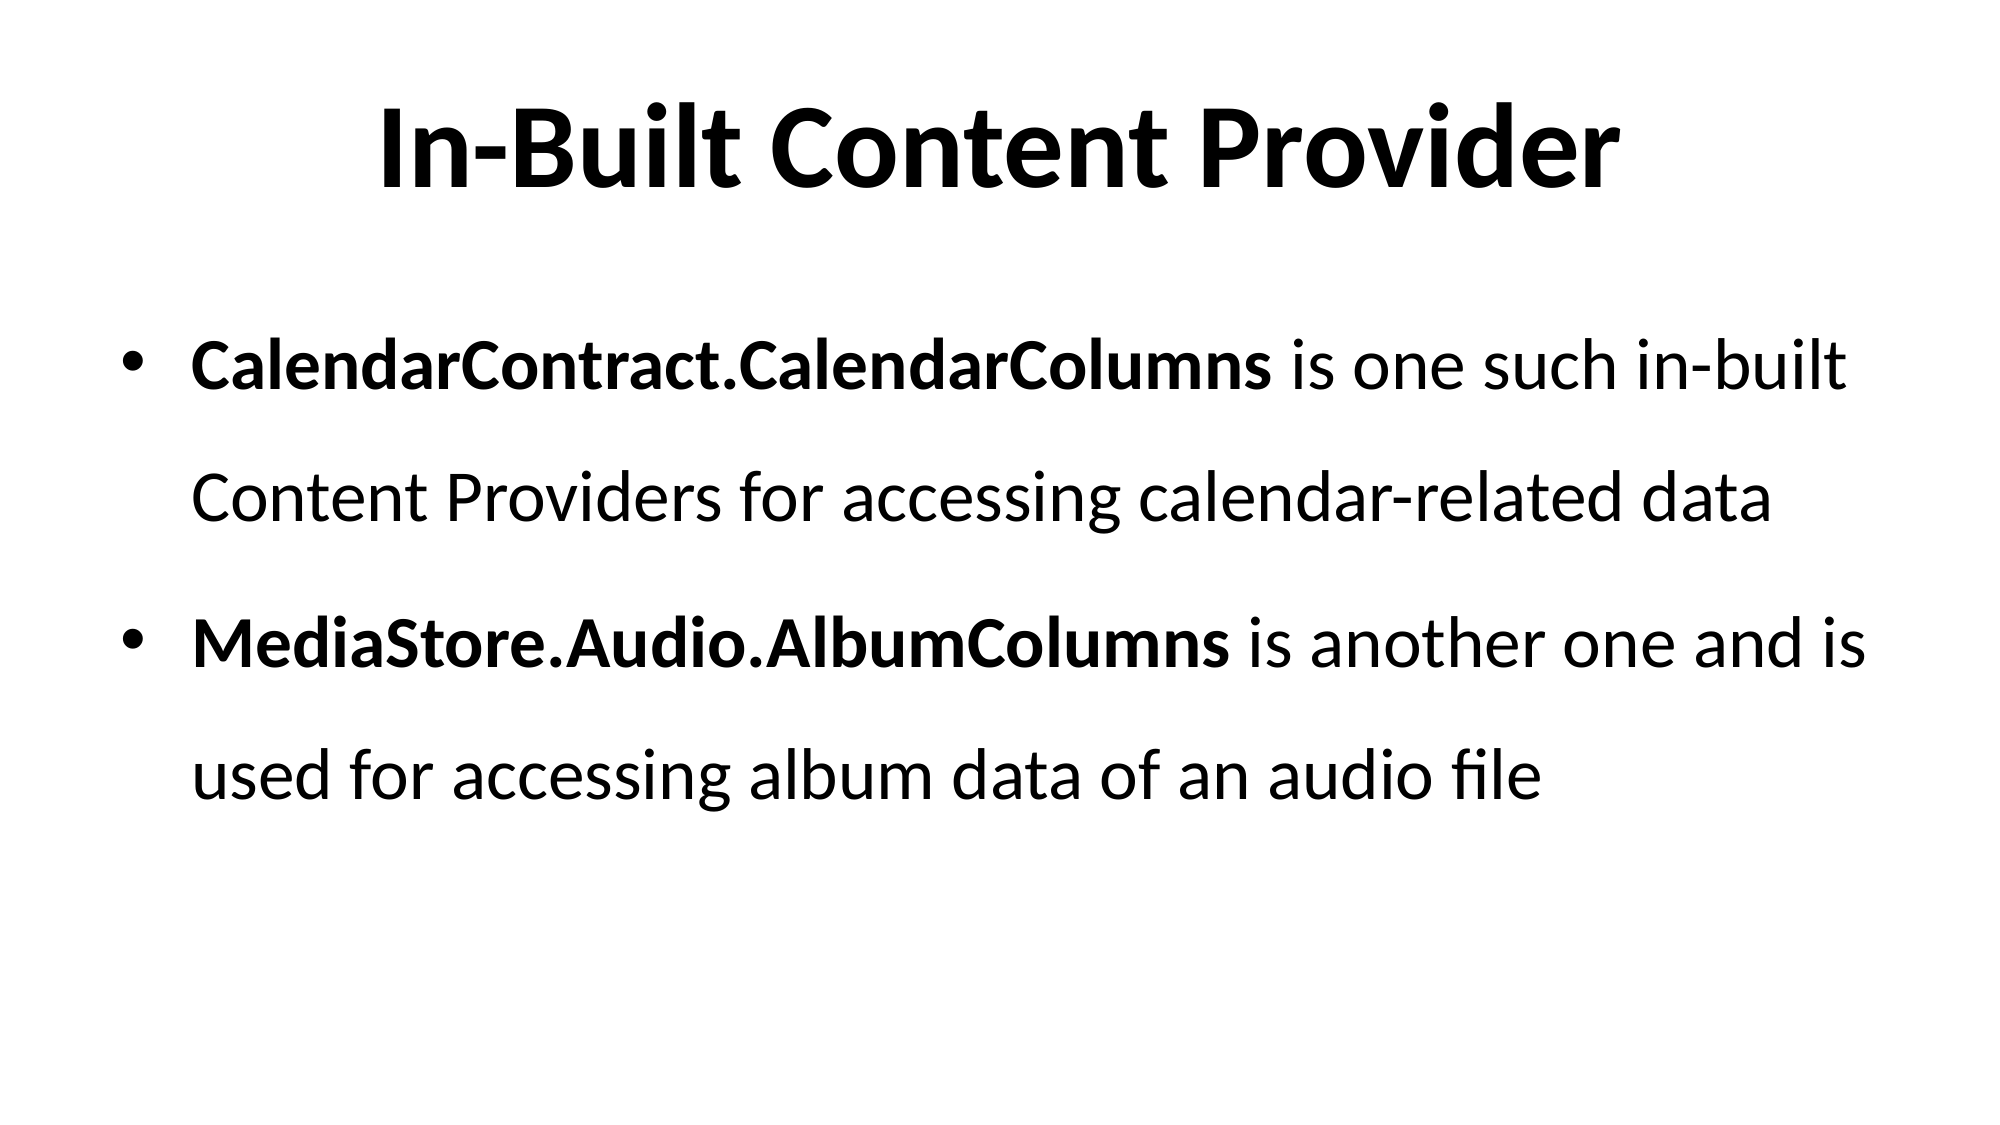

# In-Built Content Provider
CalendarContract.CalendarColumns is one such in-built Content Providers for accessing calendar-related data
MediaStore.Audio.AlbumColumns is another one and is used for accessing album data of an audio file